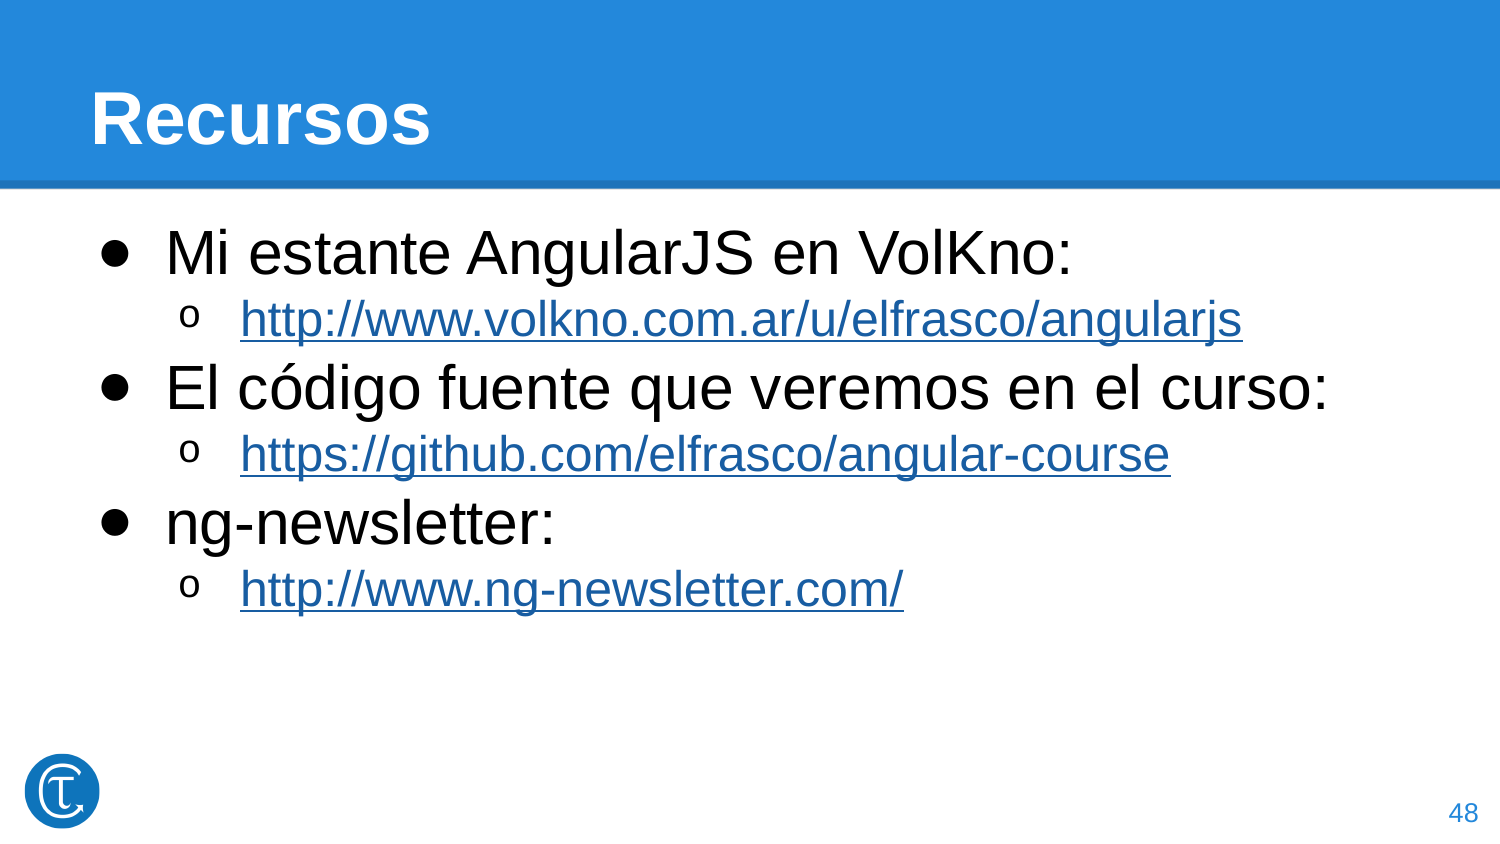

# Recursos
Mi estante AngularJS en VolKno:
http://www.volkno.com.ar/u/elfrasco/angularjs
El código fuente que veremos en el curso:
https://github.com/elfrasco/angular-course
ng-newsletter:
http://www.ng-newsletter.com/

48